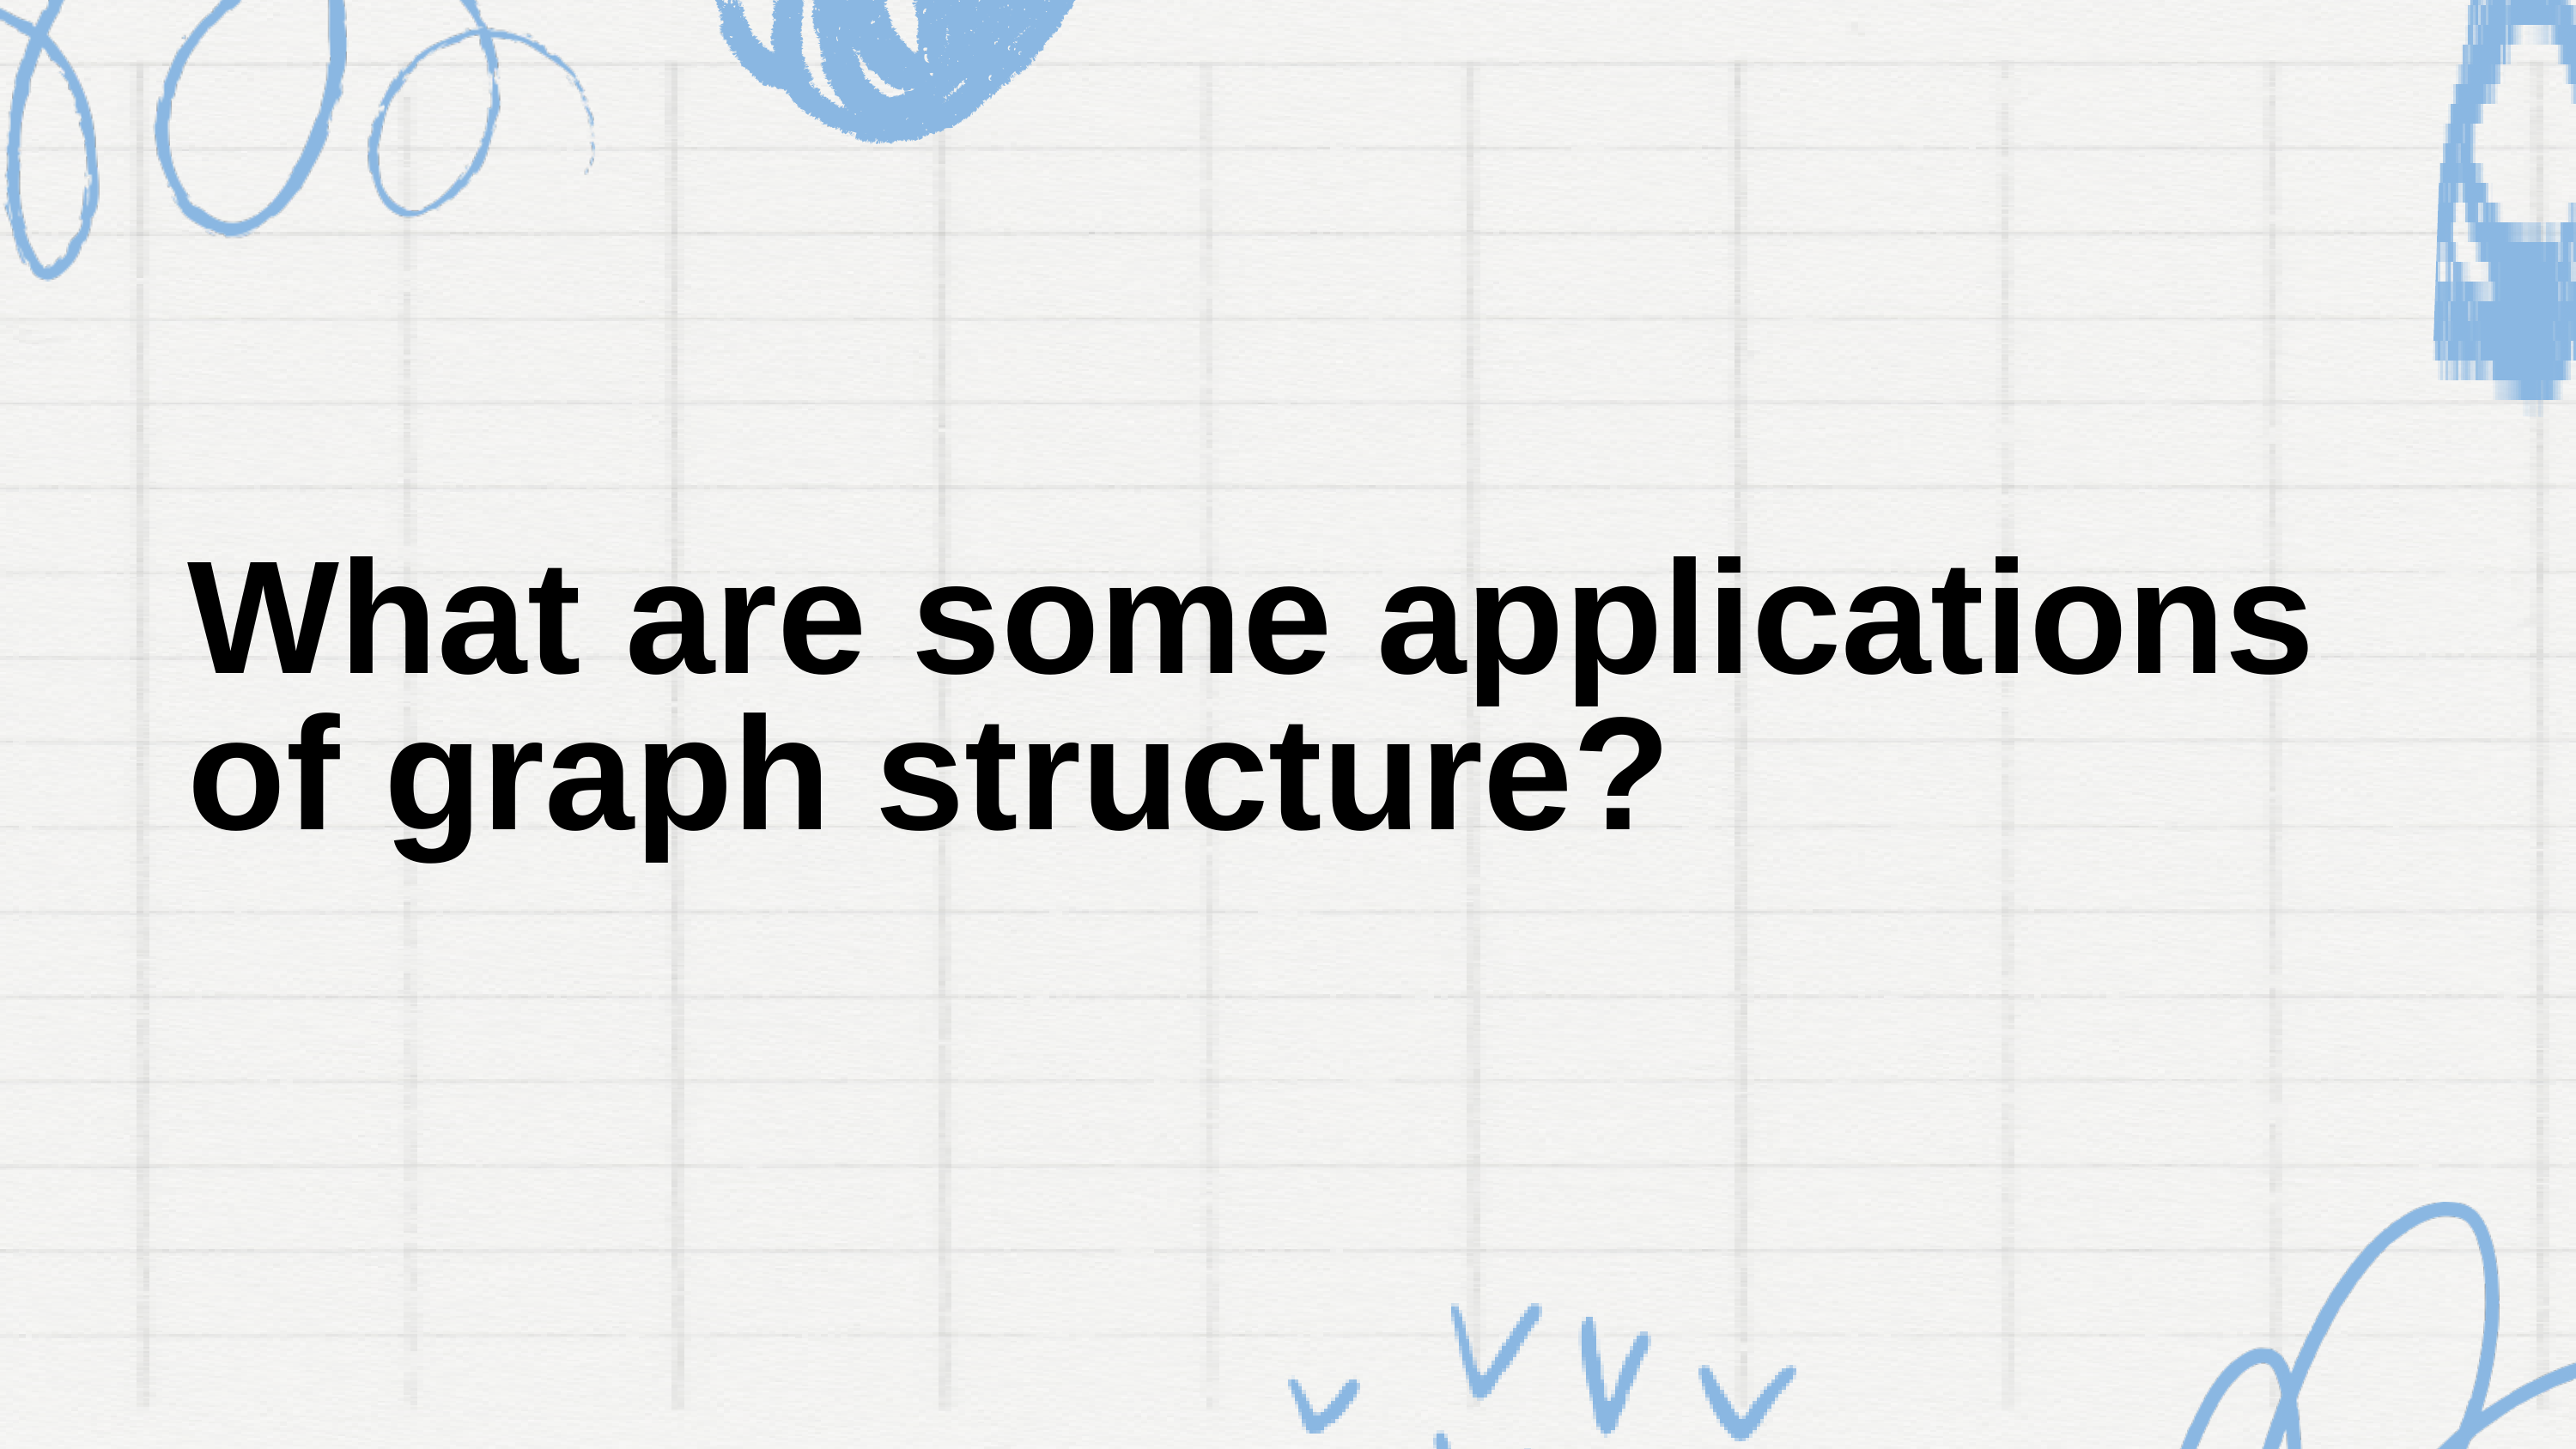

What are some applications of graph structure?